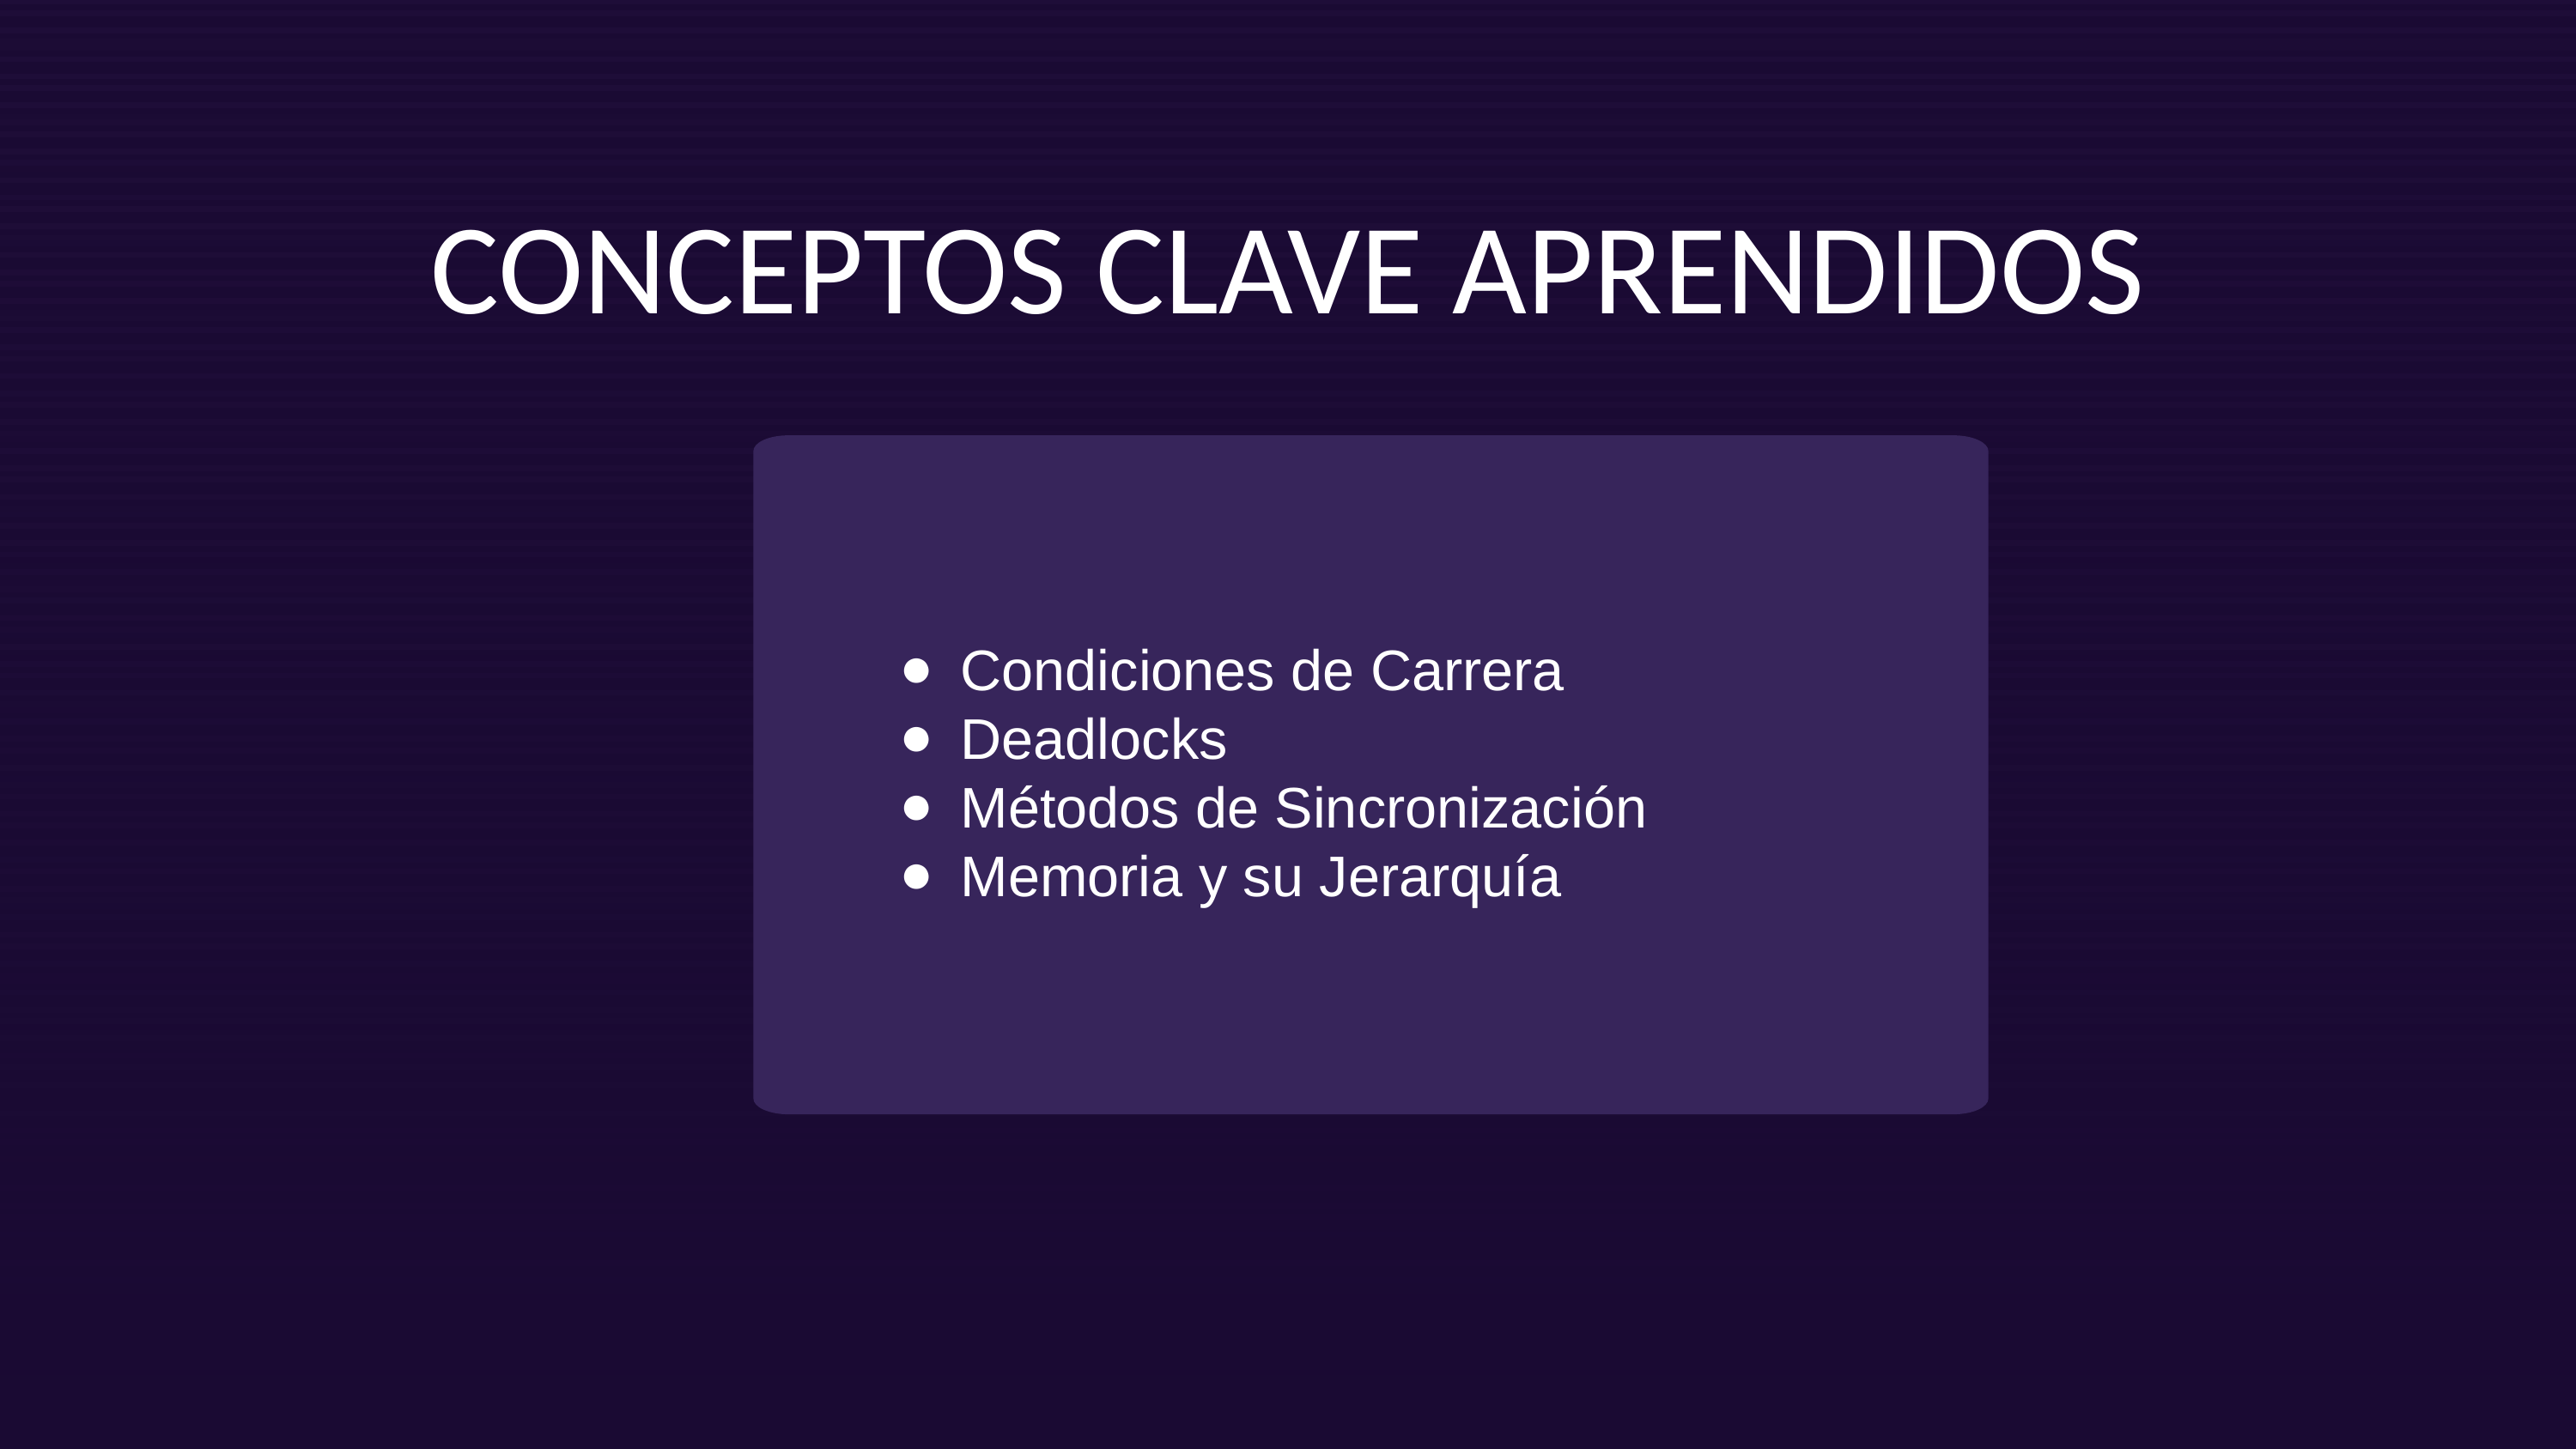

CONCEPTOS CLAVE APRENDIDOS

Condiciones de Carrera
Deadlocks
Métodos de Sincronización
Memoria y su Jerarquía